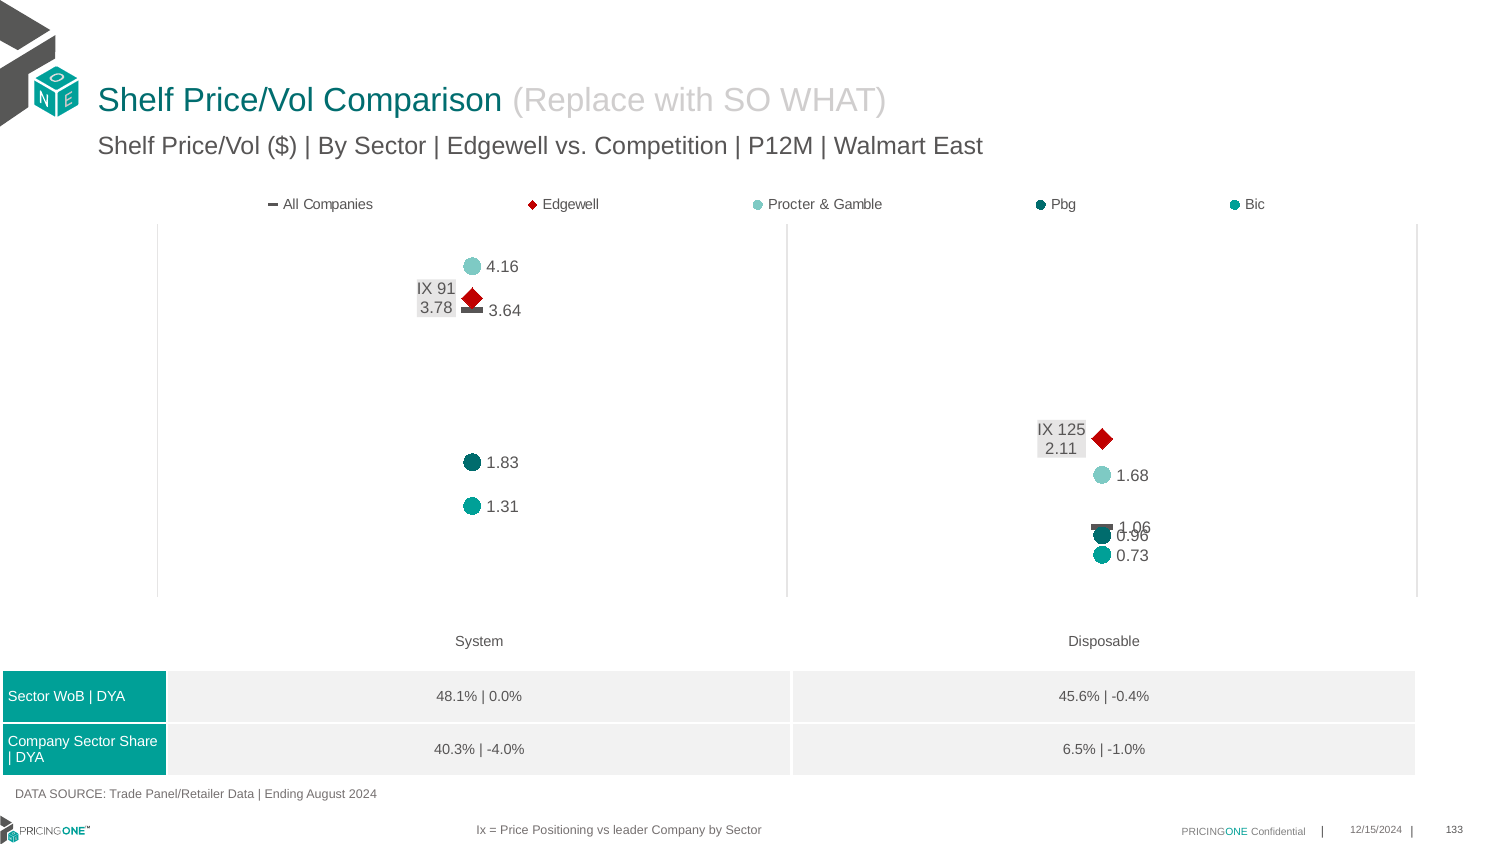

# Shelf Price/Vol Comparison (Replace with SO WHAT)
Shelf Price/Vol ($) | By Sector | Edgewell vs. Competition | P12M | Walmart East

### Chart

| Category | All Companies | Edgewell | Procter & Gamble | Pbg | Bic |
|---|---|---|---|---|---|
| IX 91 | 3.64 | 3.78 | 4.16 | 1.83 | 1.31 |
| IX 125 | 1.06 | 2.11 | 1.68 | 0.96 | 0.73 |
|  | System | Disposable |
| --- | --- | --- |
| Sector WoB | DYA | 48.1% | 0.0% | 45.6% | -0.4% |
| Company Sector Share | DYA | 40.3% | -4.0% | 6.5% | -1.0% |
DATA SOURCE: Trade Panel/Retailer Data | Ending August 2024
Ix = Price Positioning vs leader Company by Sector
12/15/2024
133